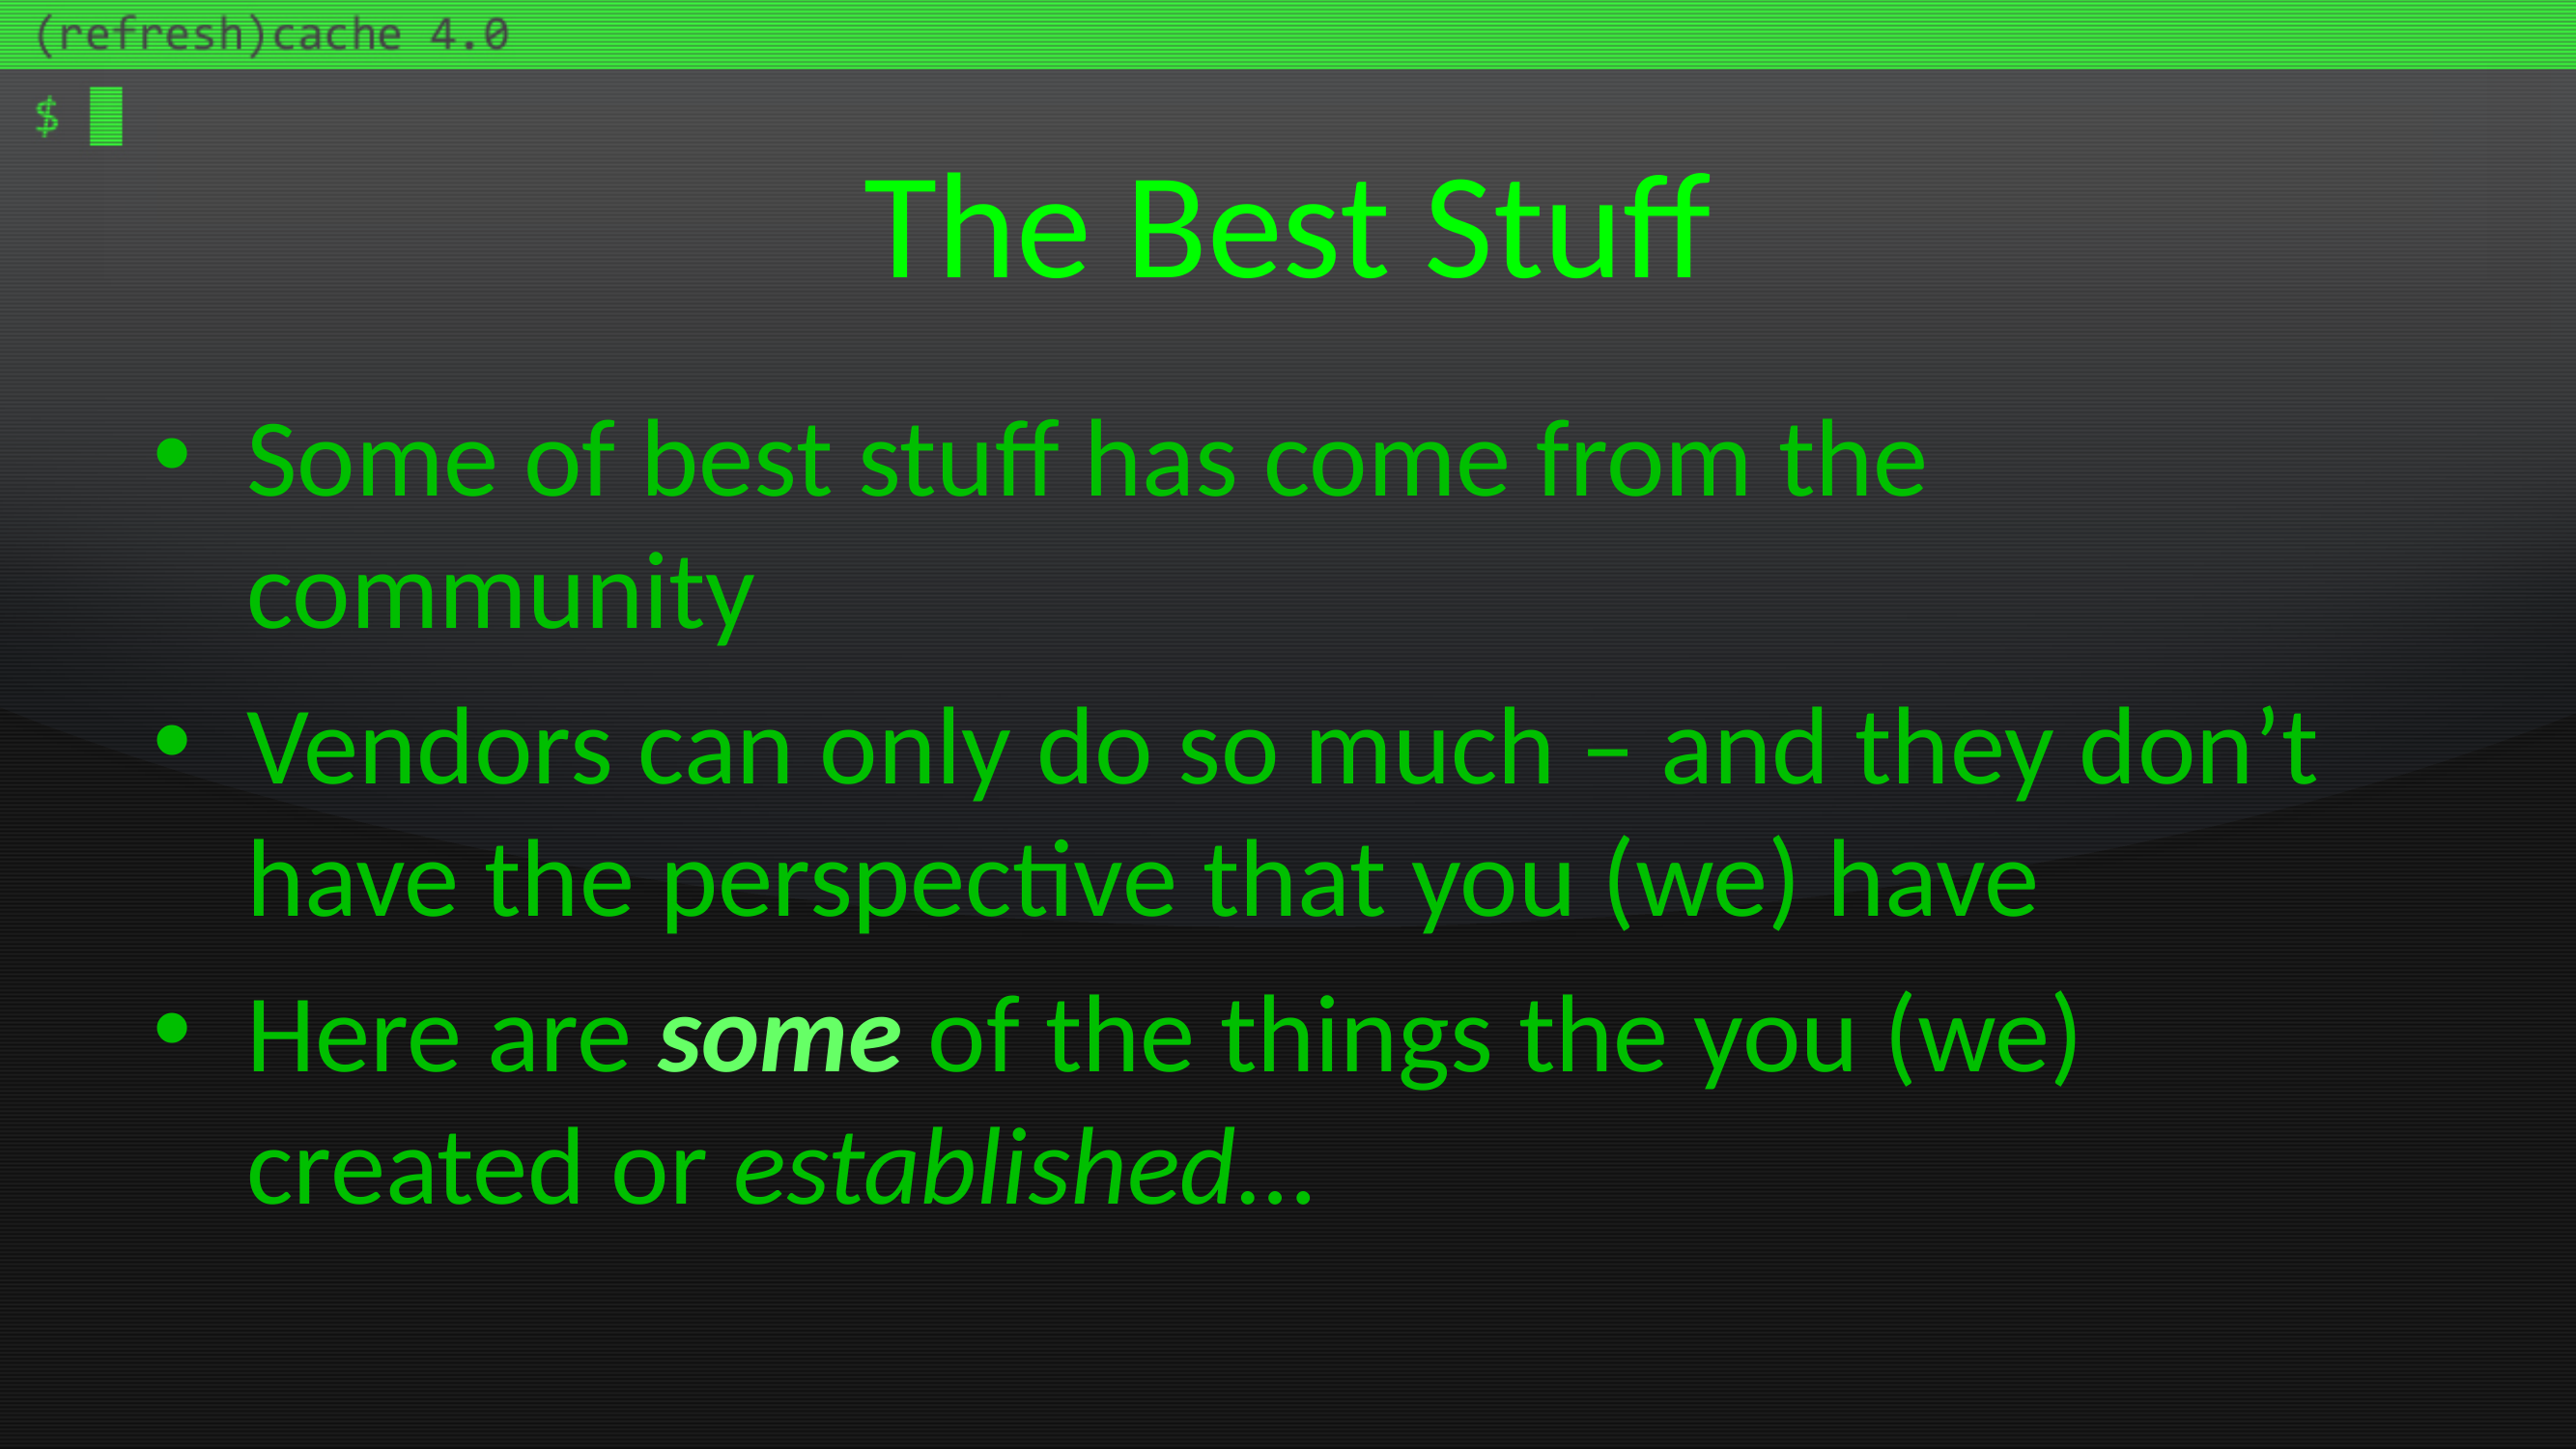

# The Best Stuff
Some of best stuff has come from the community
Vendors can only do so much – and they don’t have the perspective that you (we) have
Here are some of the things the you (we) created or established…